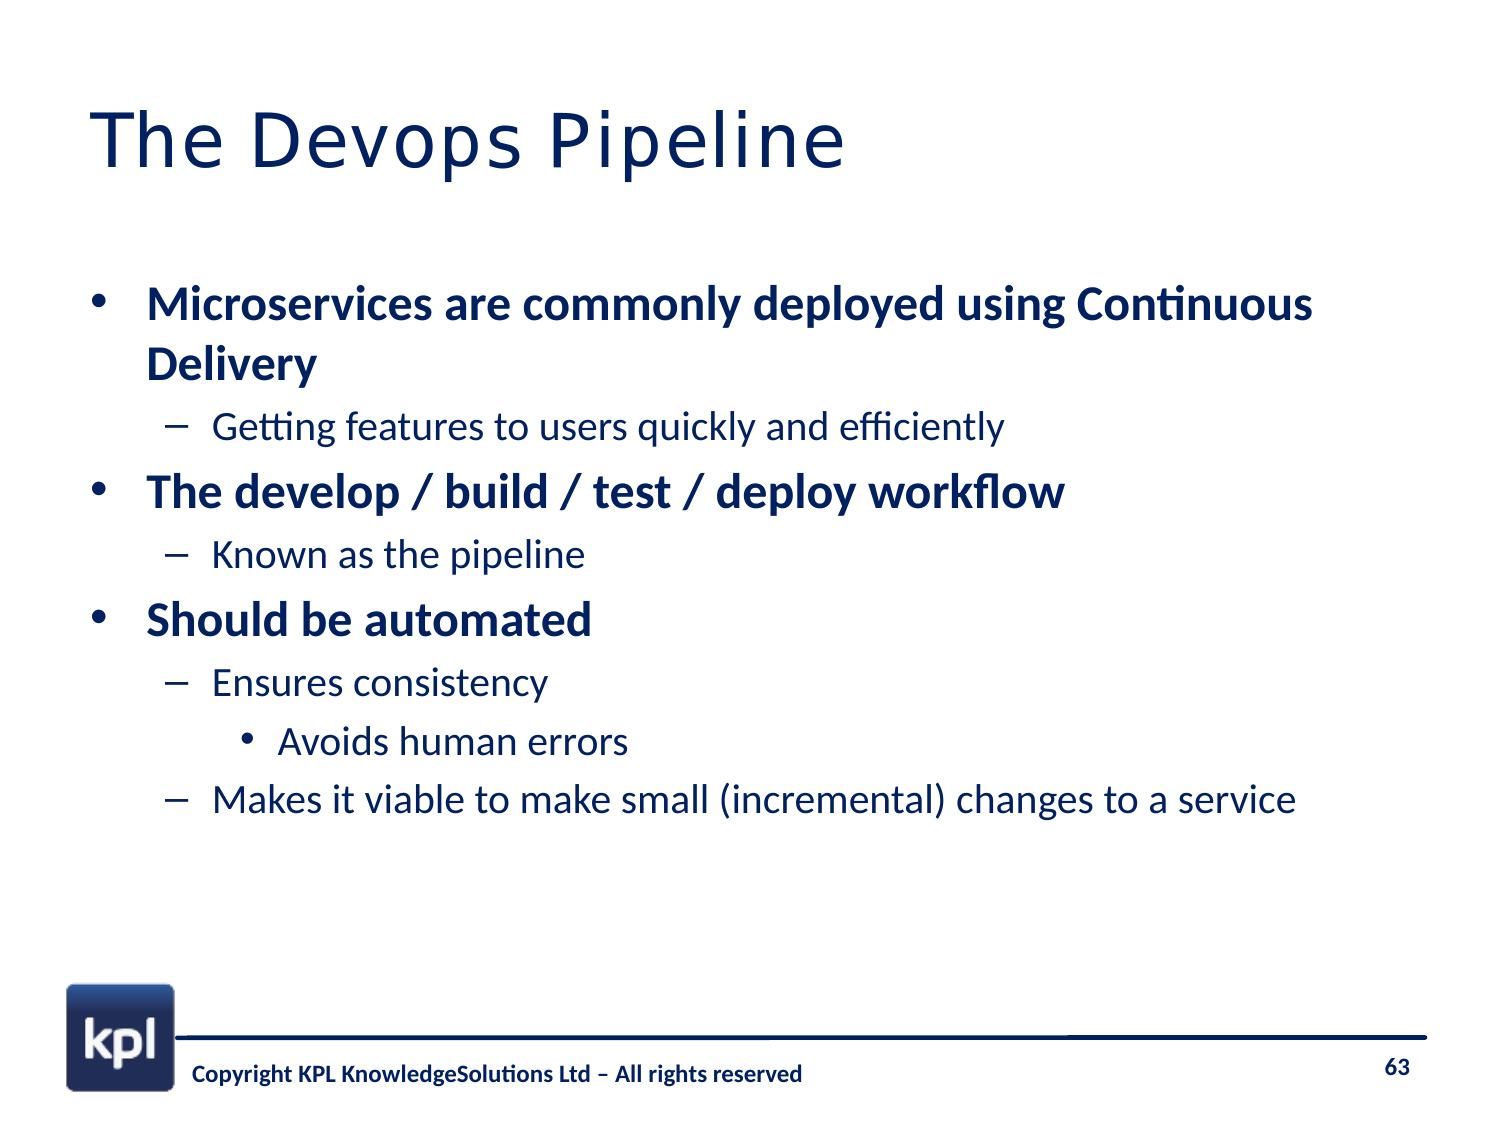

# The Devops Pipeline
Microservices are commonly deployed using Continuous Delivery
Getting features to users quickly and efficiently
The develop / build / test / deploy workflow
Known as the pipeline
Should be automated
Ensures consistency
Avoids human errors
Makes it viable to make small (incremental) changes to a service
63
Copyright KPL KnowledgeSolutions Ltd – All rights reserved